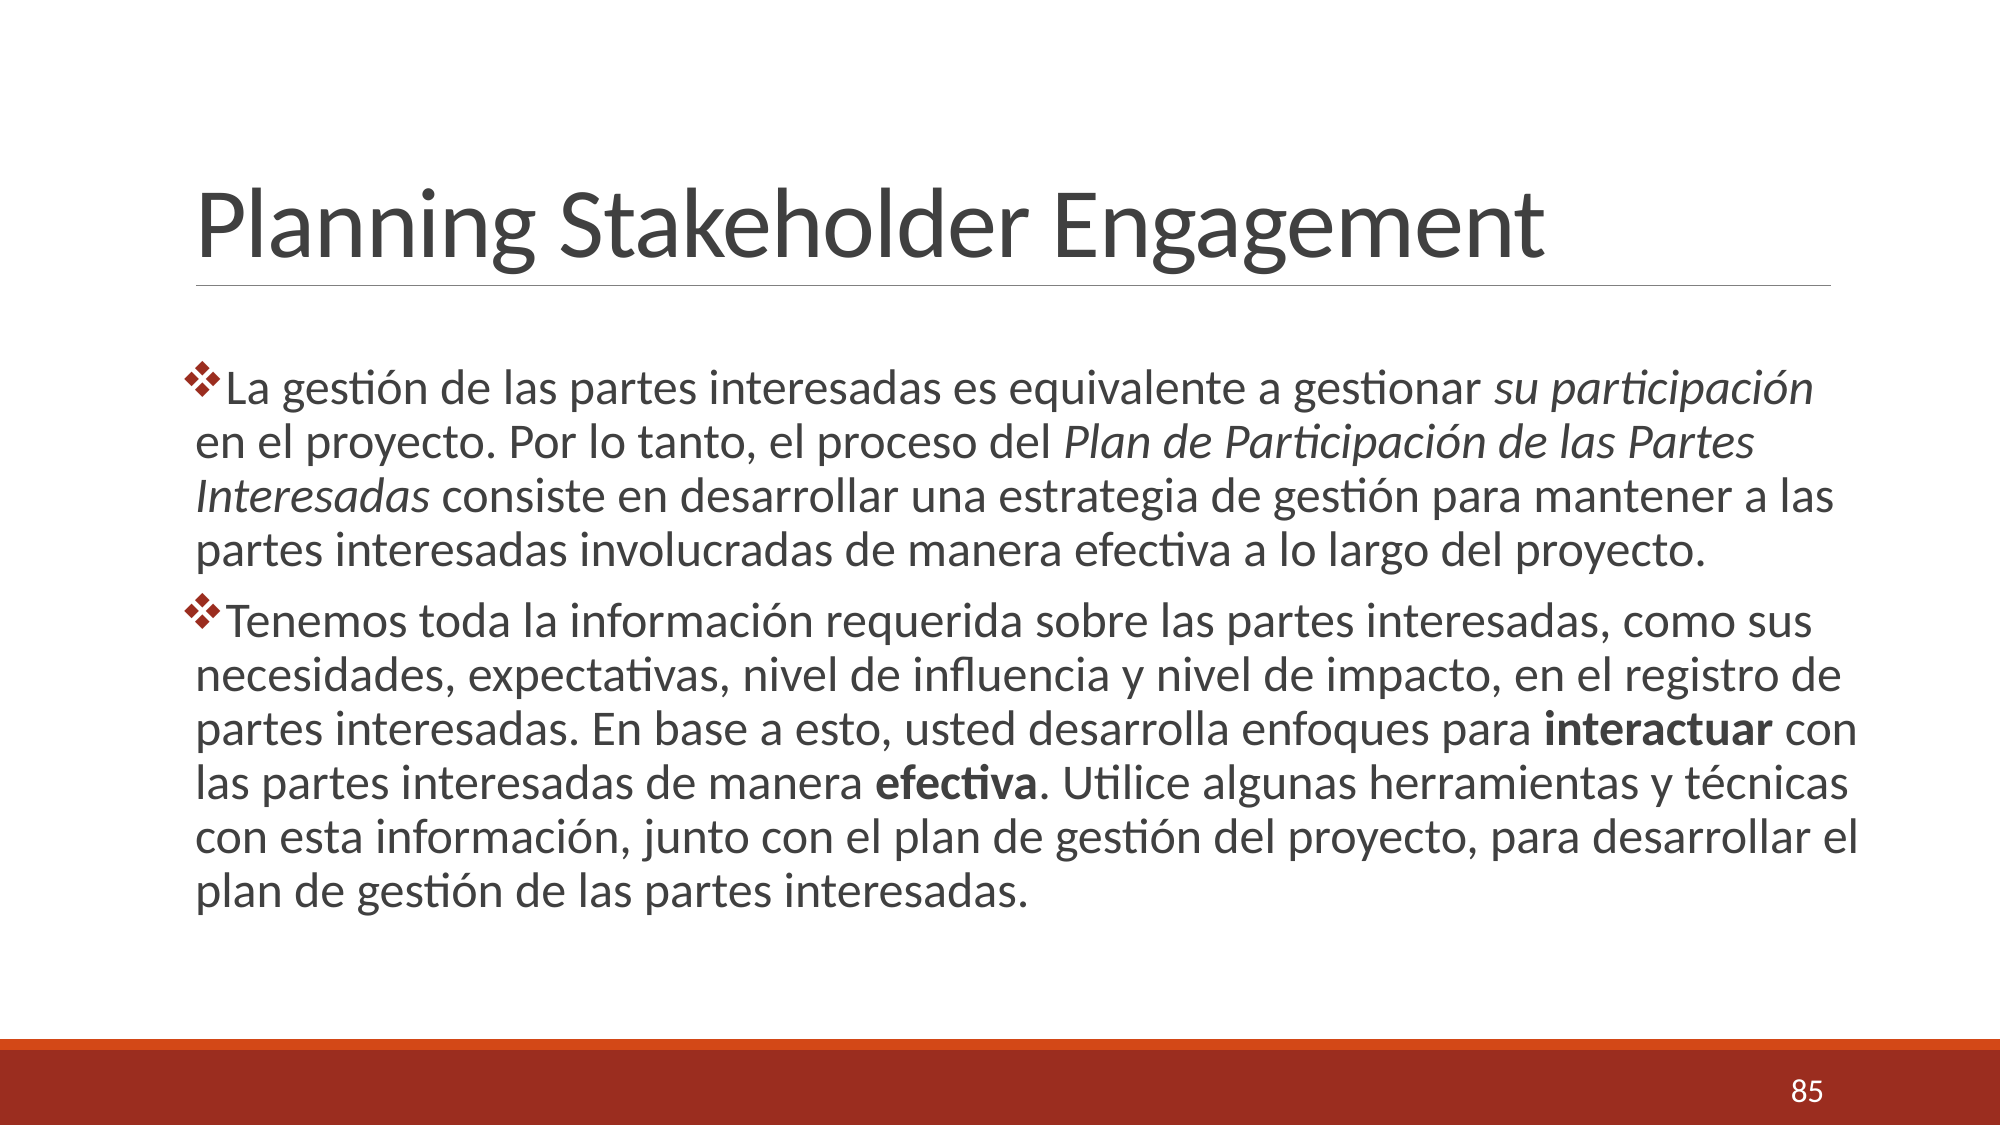

# Planning Stakeholder Engagement
La gestión de las partes interesadas es equivalente a gestionar su participación en el proyecto. Por lo tanto, el proceso del Plan de Participación de las Partes Interesadas consiste en desarrollar una estrategia de gestión para mantener a las partes interesadas involucradas de manera efectiva a lo largo del proyecto.
Tenemos toda la información requerida sobre las partes interesadas, como sus necesidades, expectativas, nivel de influencia y nivel de impacto, en el registro de partes interesadas. En base a esto, usted desarrolla enfoques para interactuar con las partes interesadas de manera efectiva. Utilice algunas herramientas y técnicas con esta información, junto con el plan de gestión del proyecto, para desarrollar el plan de gestión de las partes interesadas.
85